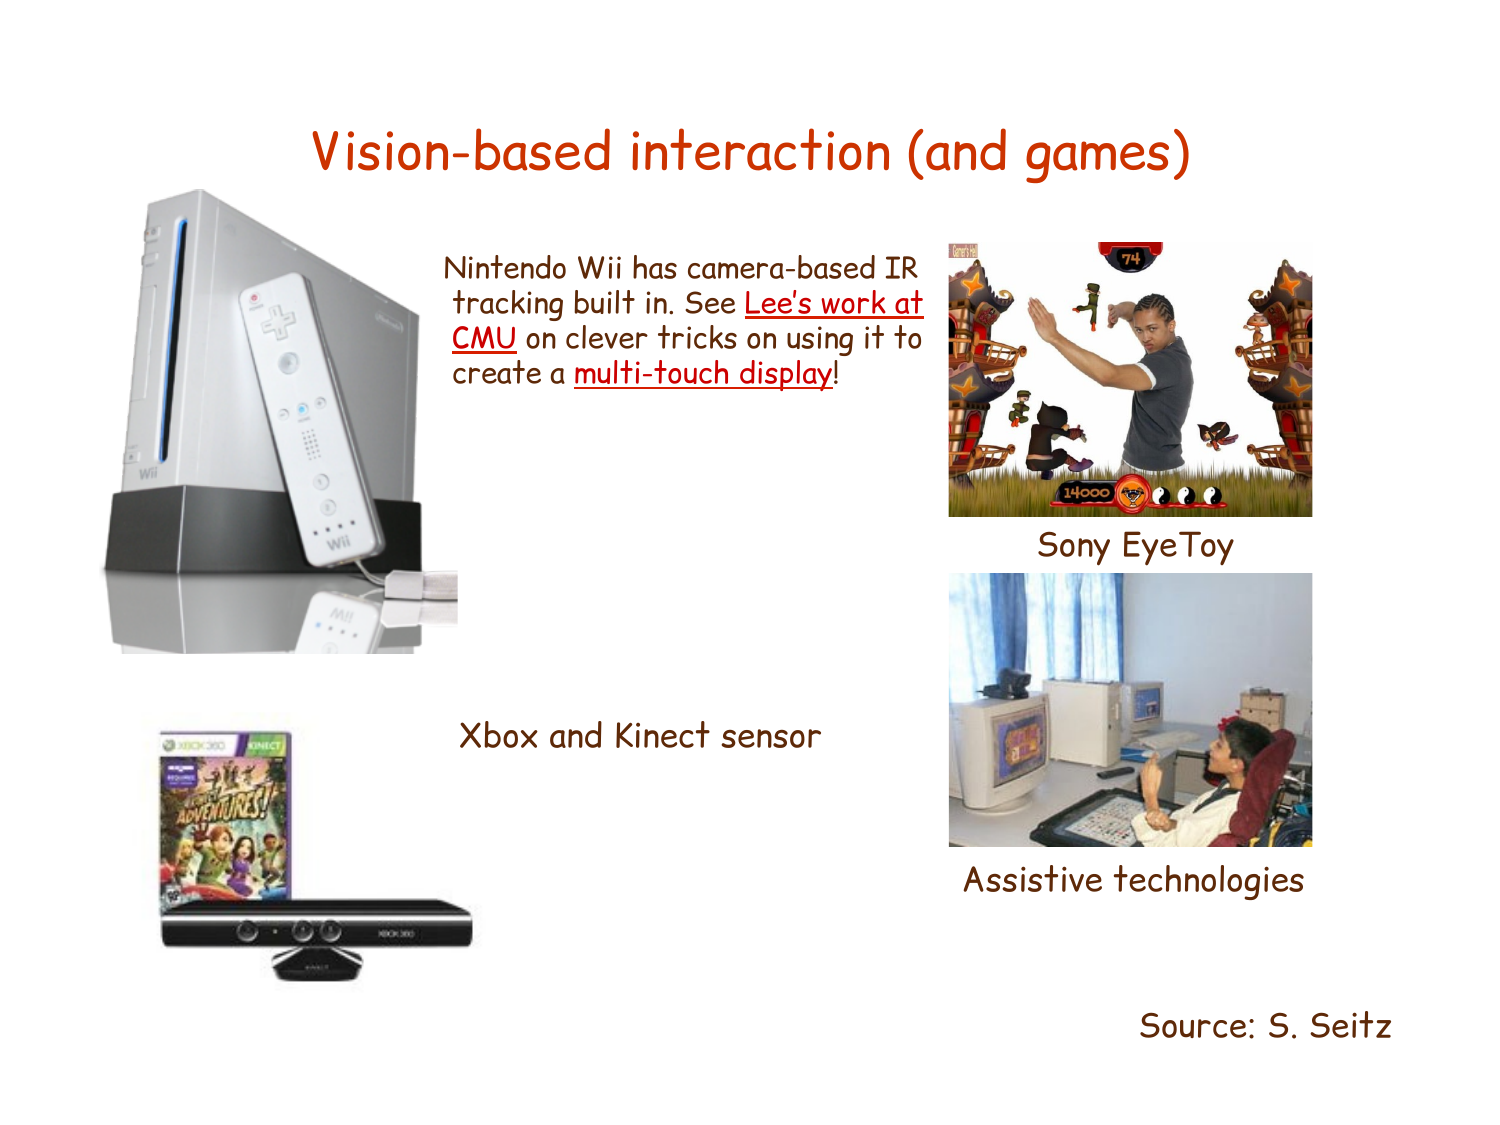

# Vision-based interaction (and games)

Nintendo Wii has camera-based IR  tracking built in. See Lee’s work at  CMU on clever tricks on using it to  create a multi-touch display!
Sony EyeToy

Xbox and Kinect sensor
Assistive technologies
Source: S. Seitz